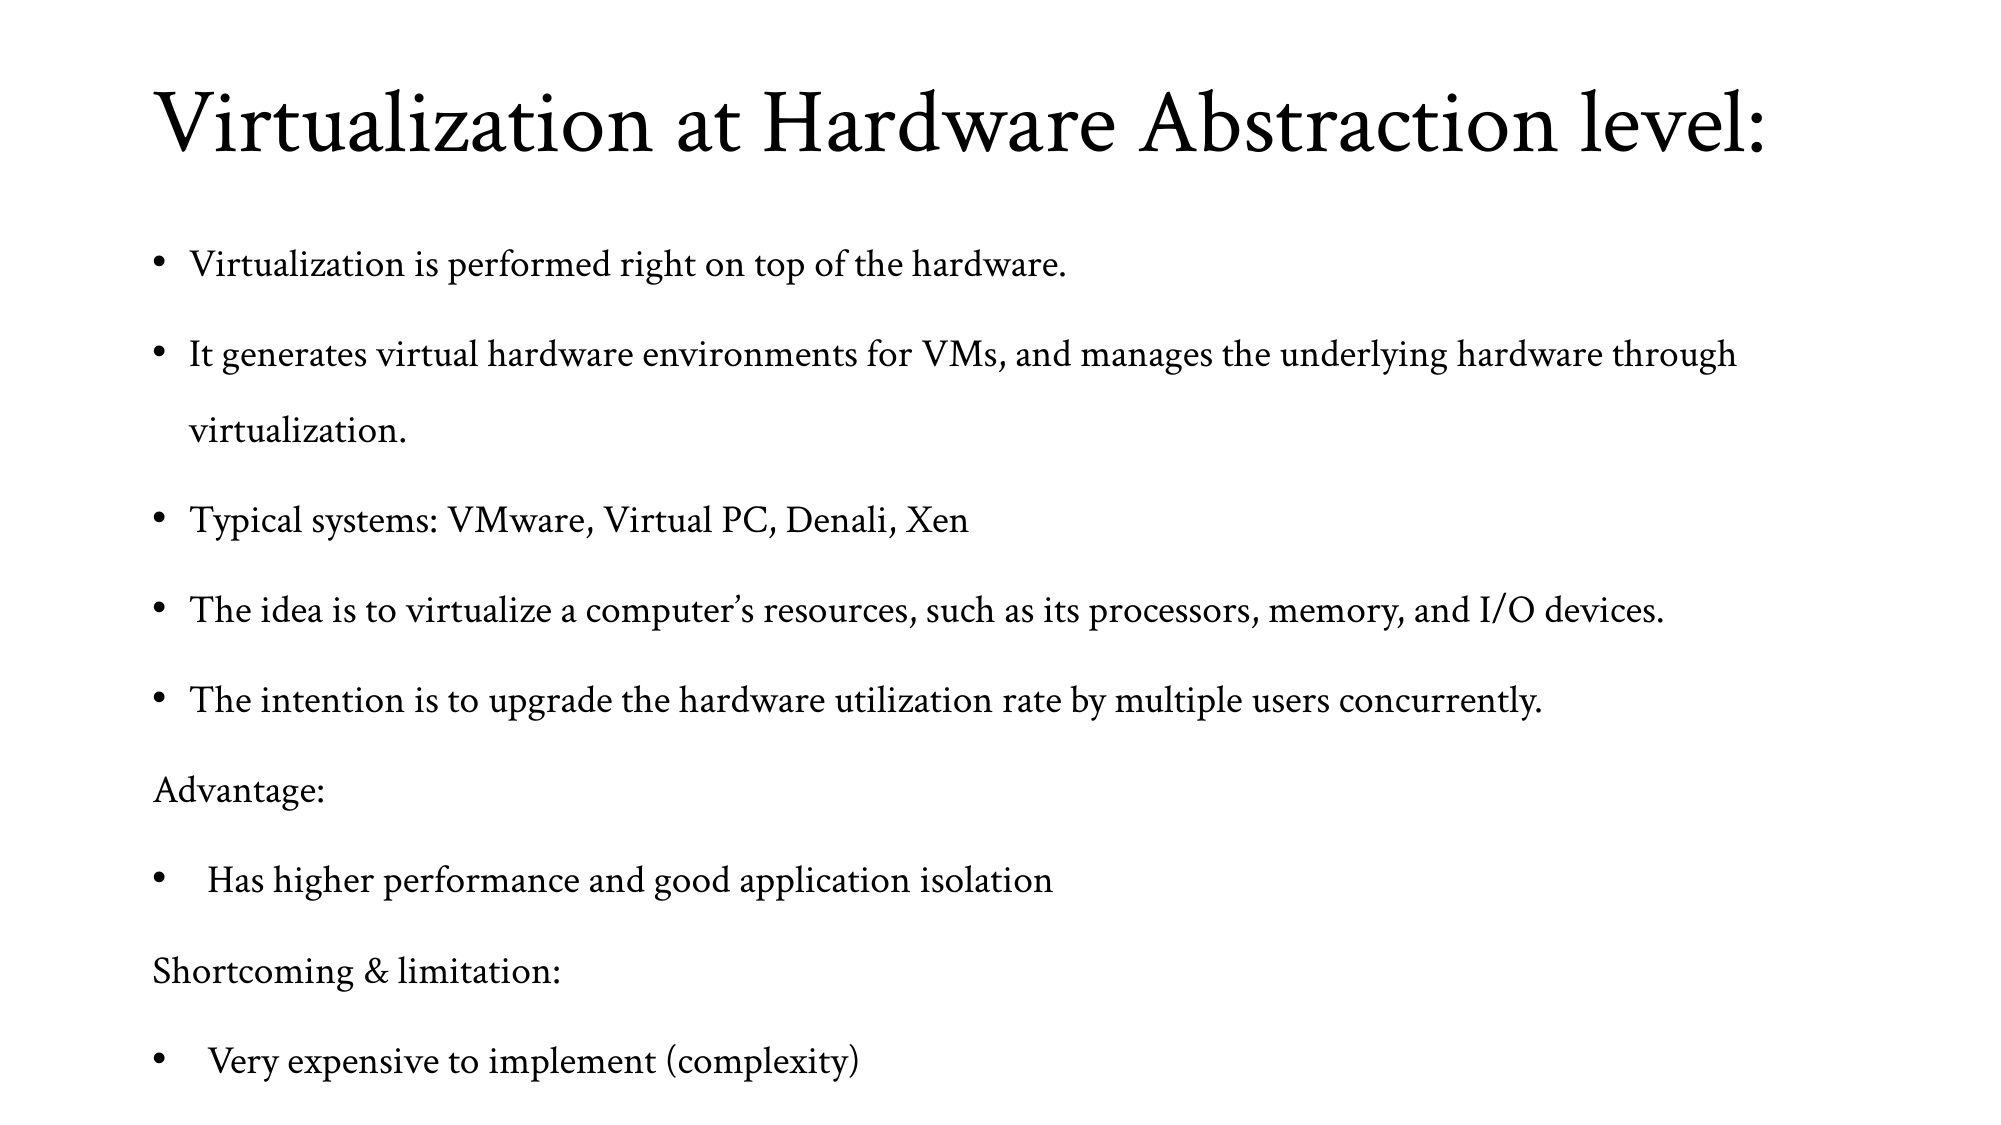

# Virtualization at Hardware Abstraction level:
Virtualization is performed right on top of the hardware.
It generates virtual hardware environments for VMs, and manages the underlying hardware through virtualization.
Typical systems: VMware, Virtual PC, Denali, Xen
The idea is to virtualize a computer’s resources, such as its processors, memory, and I/O devices.
The intention is to upgrade the hardware utilization rate by multiple users concurrently.
Advantage:
Has higher performance and good application isolation
Shortcoming & limitation:
Very expensive to implement (complexity)